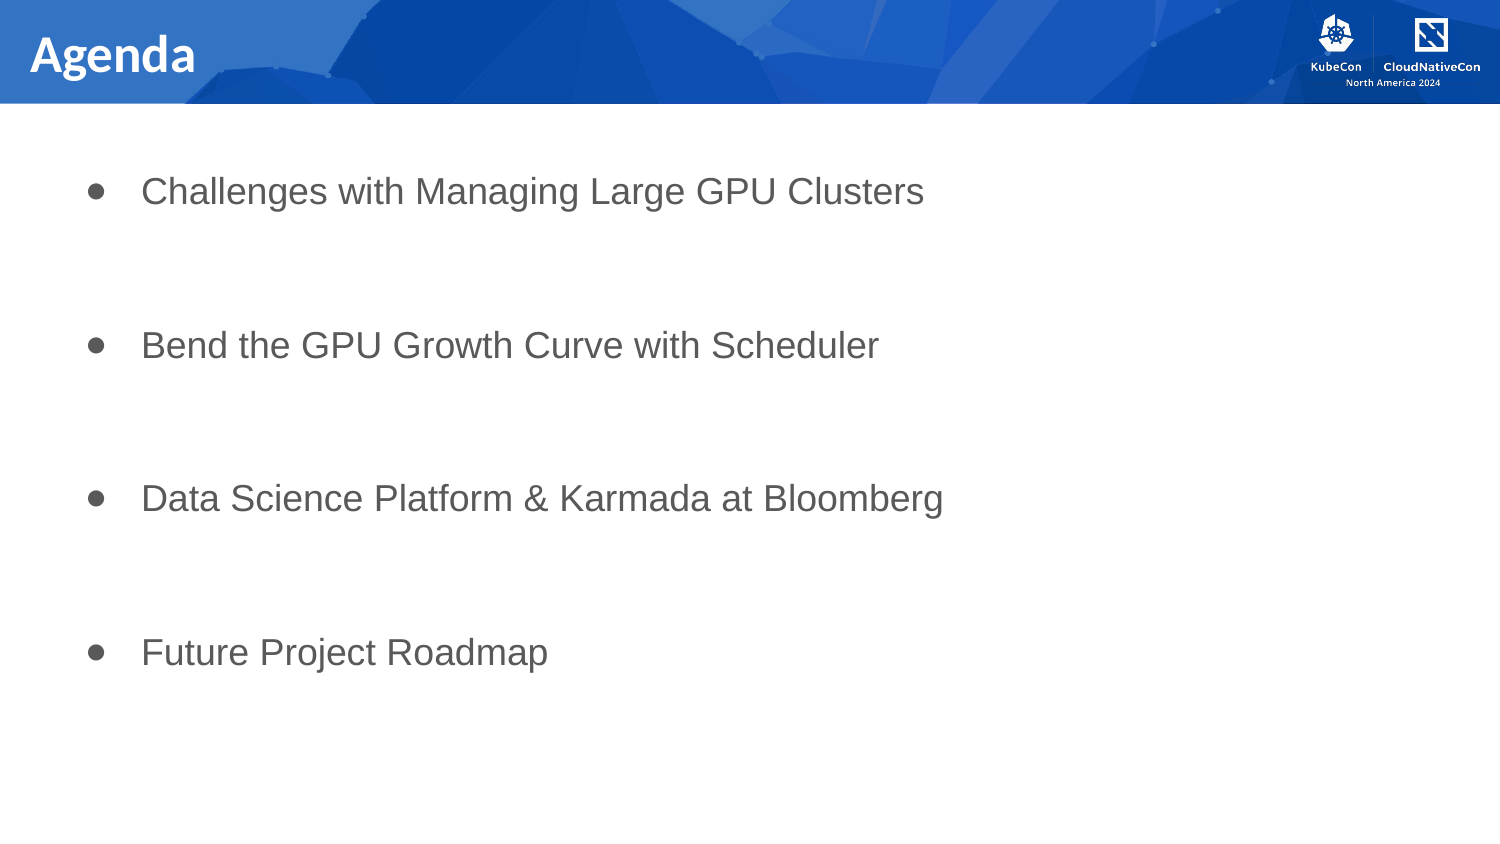

# Agenda
Challenges with Managing Large GPU Clusters

Bend the GPU Growth Curve with Scheduler

Data Science Platform & Karmada at Bloomberg

Future Project Roadmap